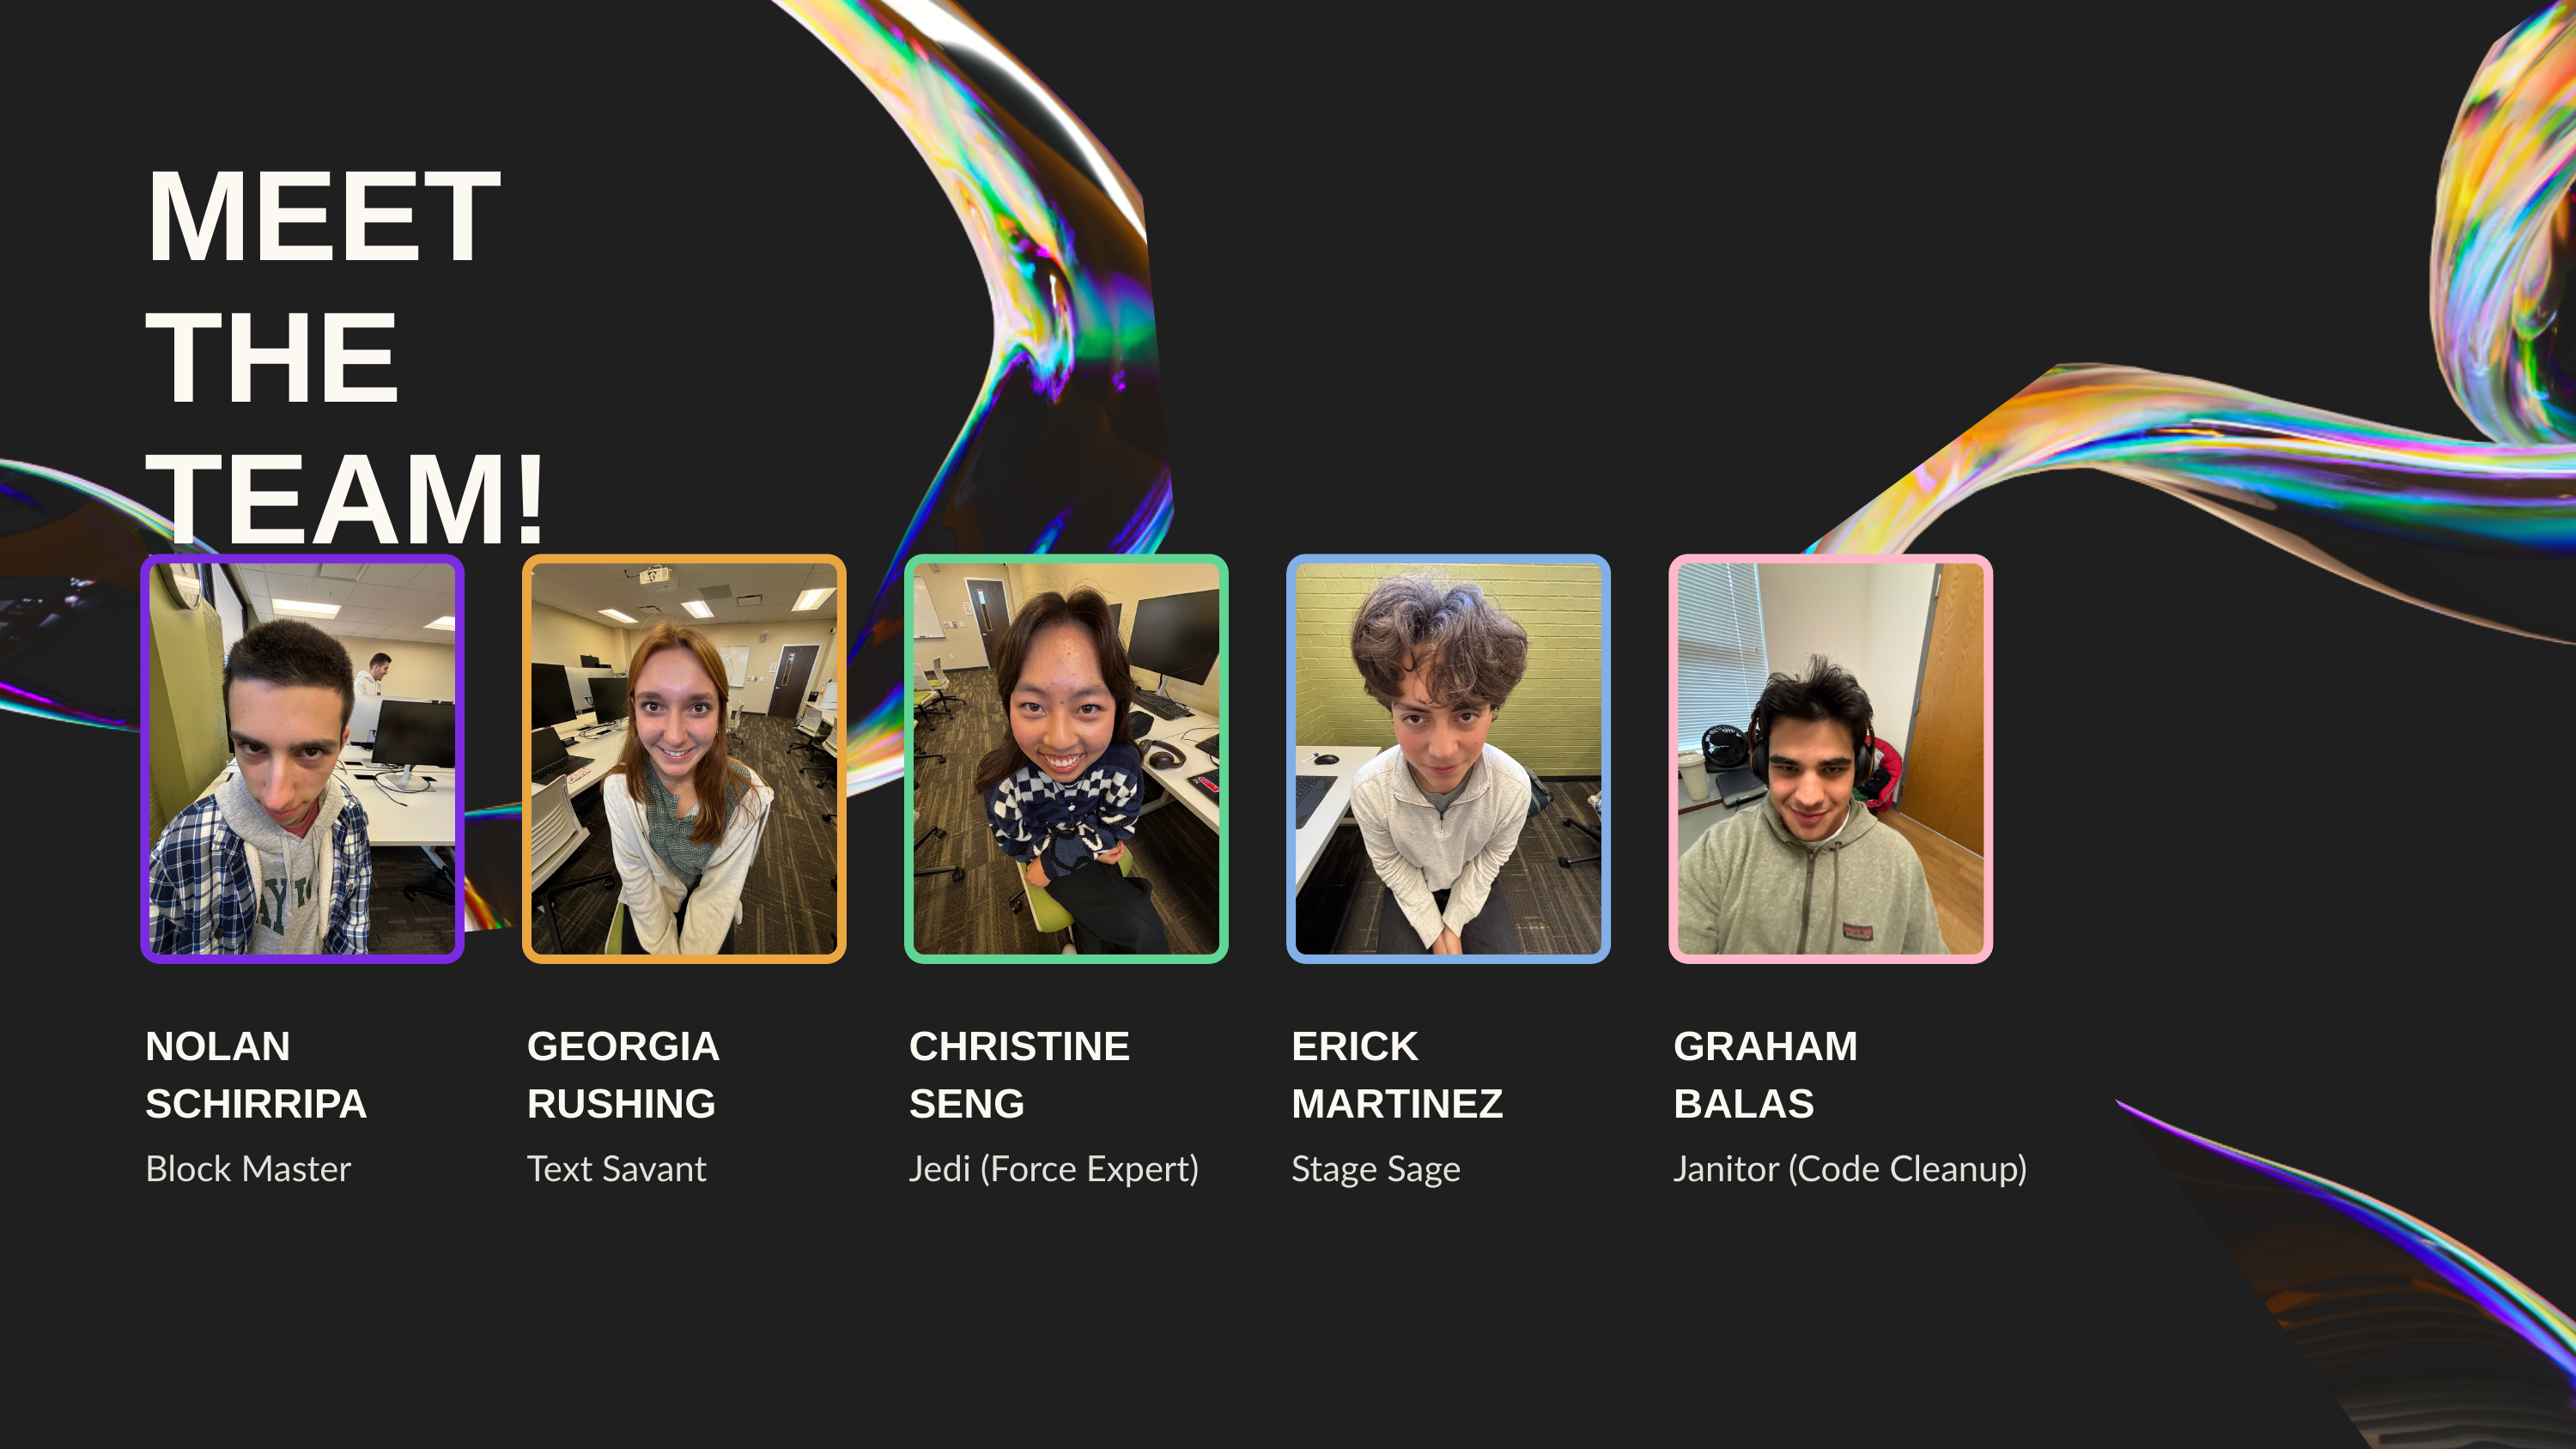

MEET THE TEAM!

NOLAN SCHIRRIPA
GEORGIA RUSHING
CHRISTINE SENG
ERICK MARTINEZ
GRAHAM BALAS
Block Master
Text Savant
Jedi (Force Expert)
Stage Sage
Janitor (Code Cleanup)